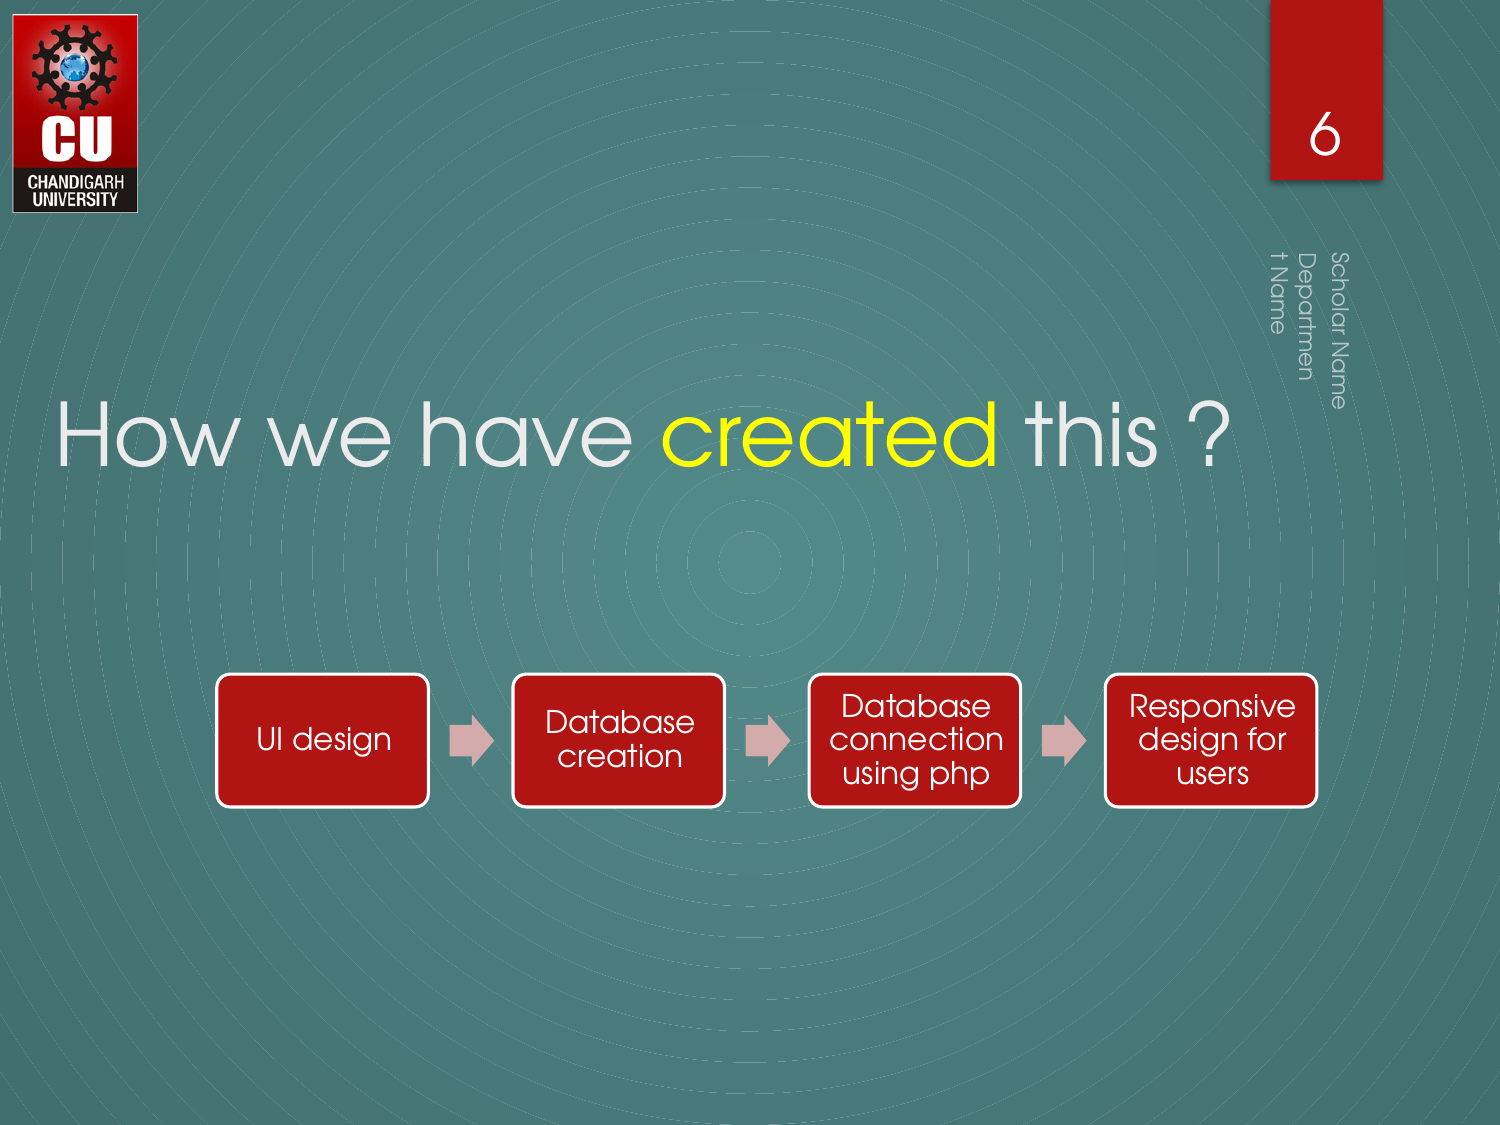

6
Department Name
# How we have created this ?
UI design

Database creation

Database connection using php

Responsive design for users
Scholar Name